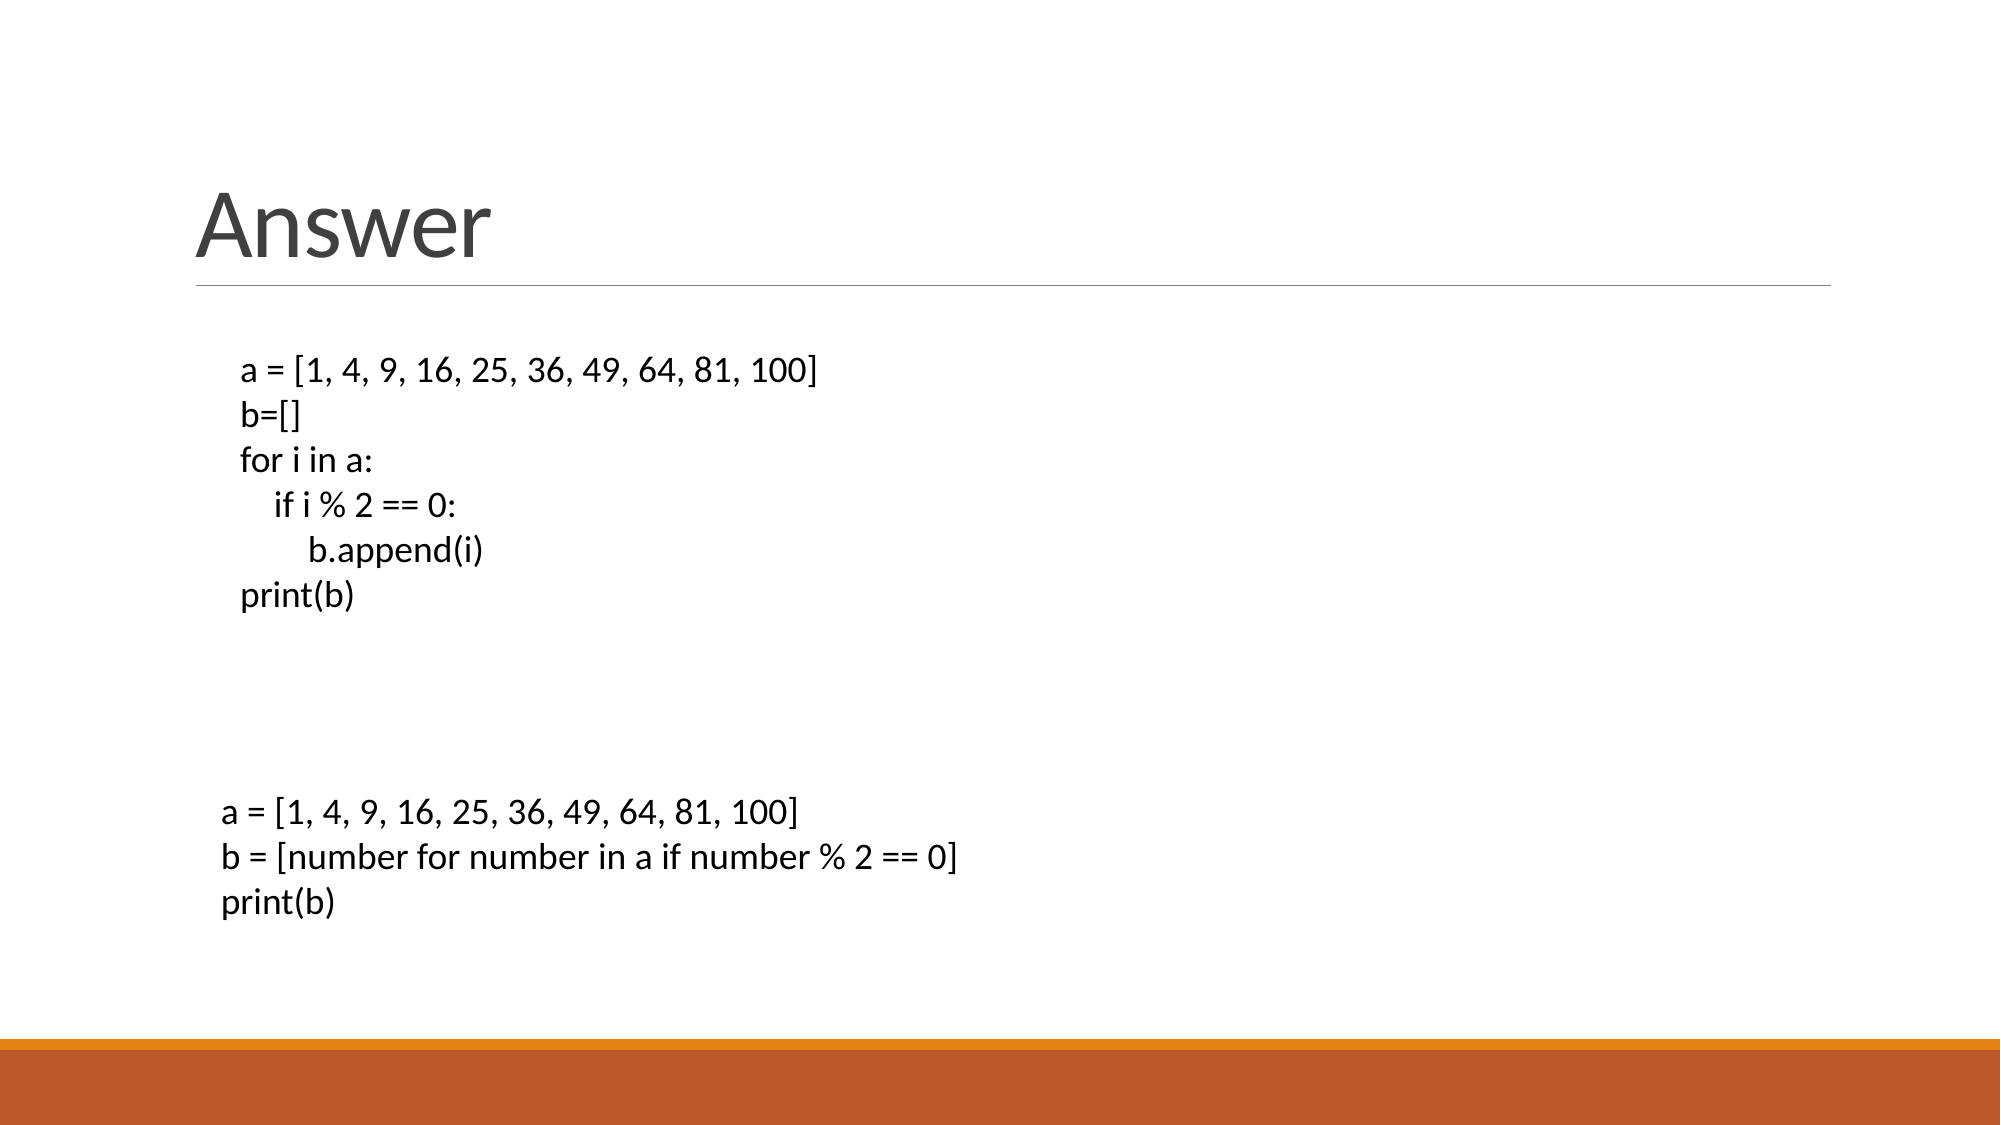

# Answer
a = [1, 4, 9, 16, 25, 36, 49, 64, 81, 100]
b=[]
for i in a:
    if i % 2 == 0:
        b.append(i)
print(b)
a = [1, 4, 9, 16, 25, 36, 49, 64, 81, 100]
b = [number for number in a if number % 2 == 0]
print(b)